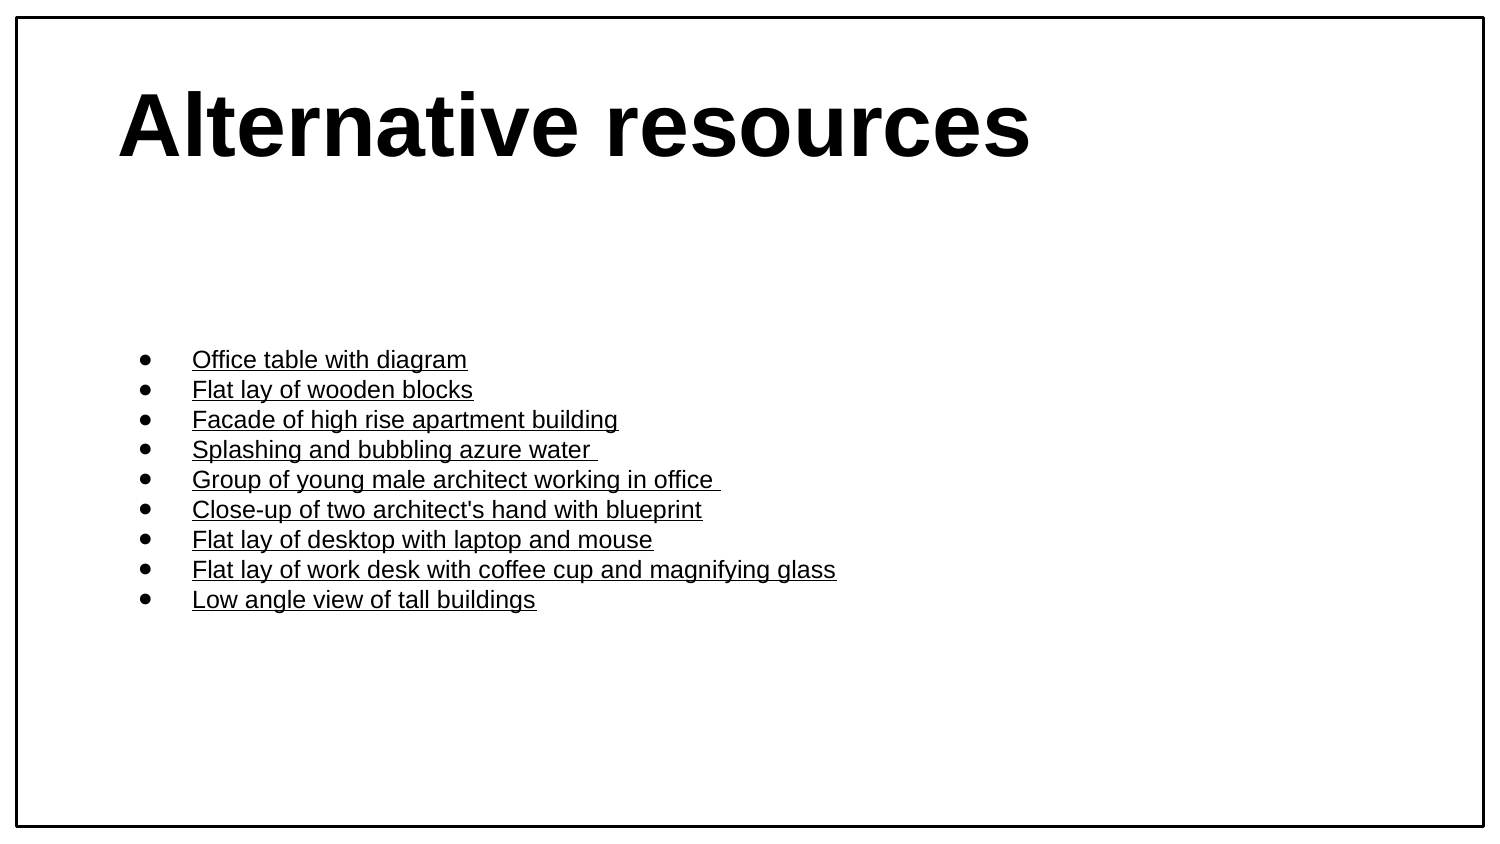

# Alternative resources
Office table with diagram
Flat lay of wooden blocks
Facade of high rise apartment building
Splashing and bubbling azure water
Group of young male architect working in office
Close-up of two architect's hand with blueprint
Flat lay of desktop with laptop and mouse
Flat lay of work desk with coffee cup and magnifying glass
Low angle view of tall buildings